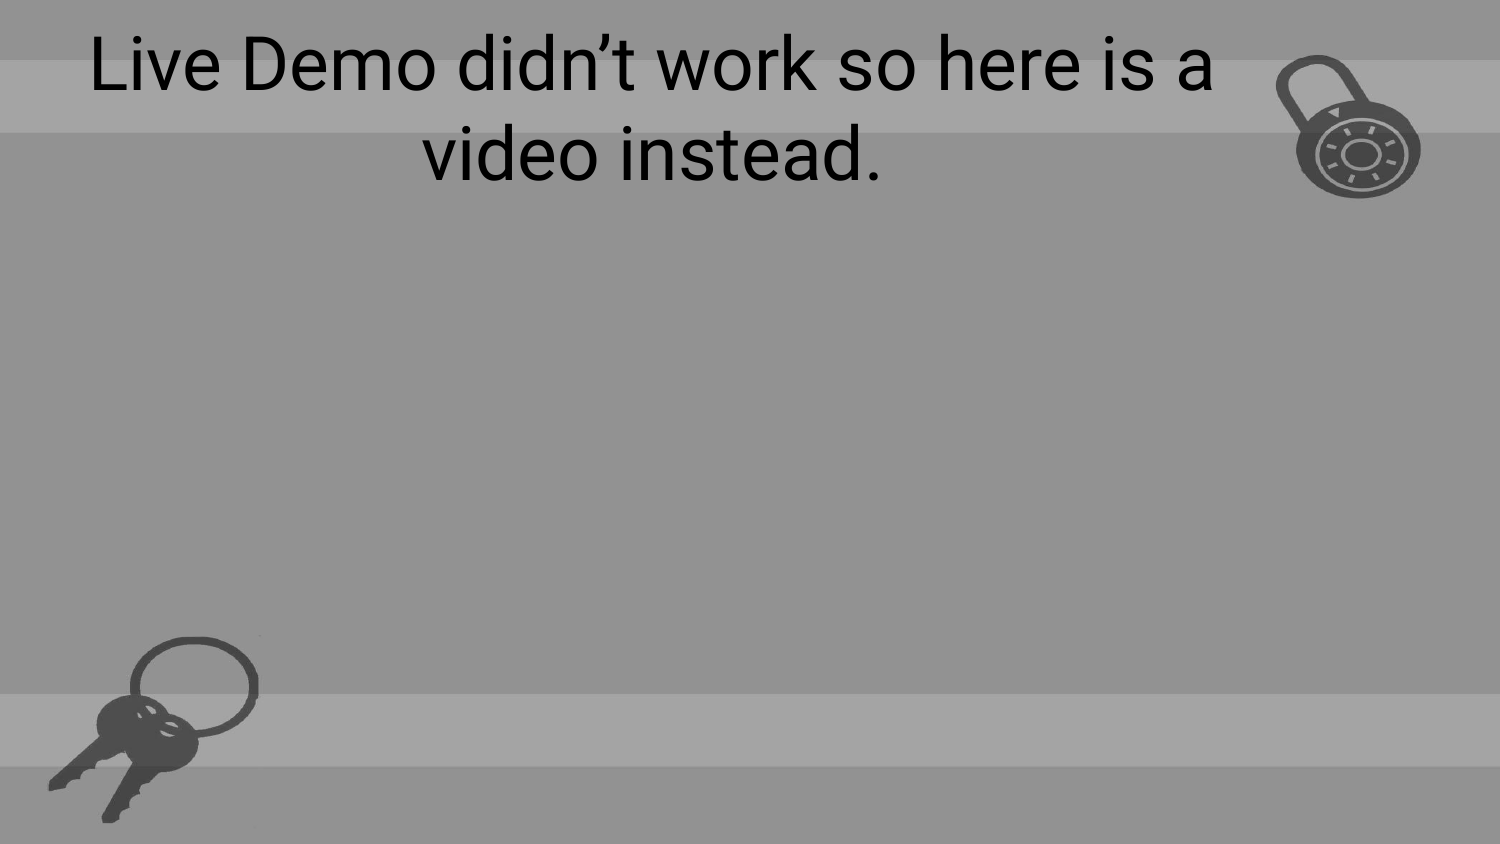

Live Demo didn’t work so here is a video instead.